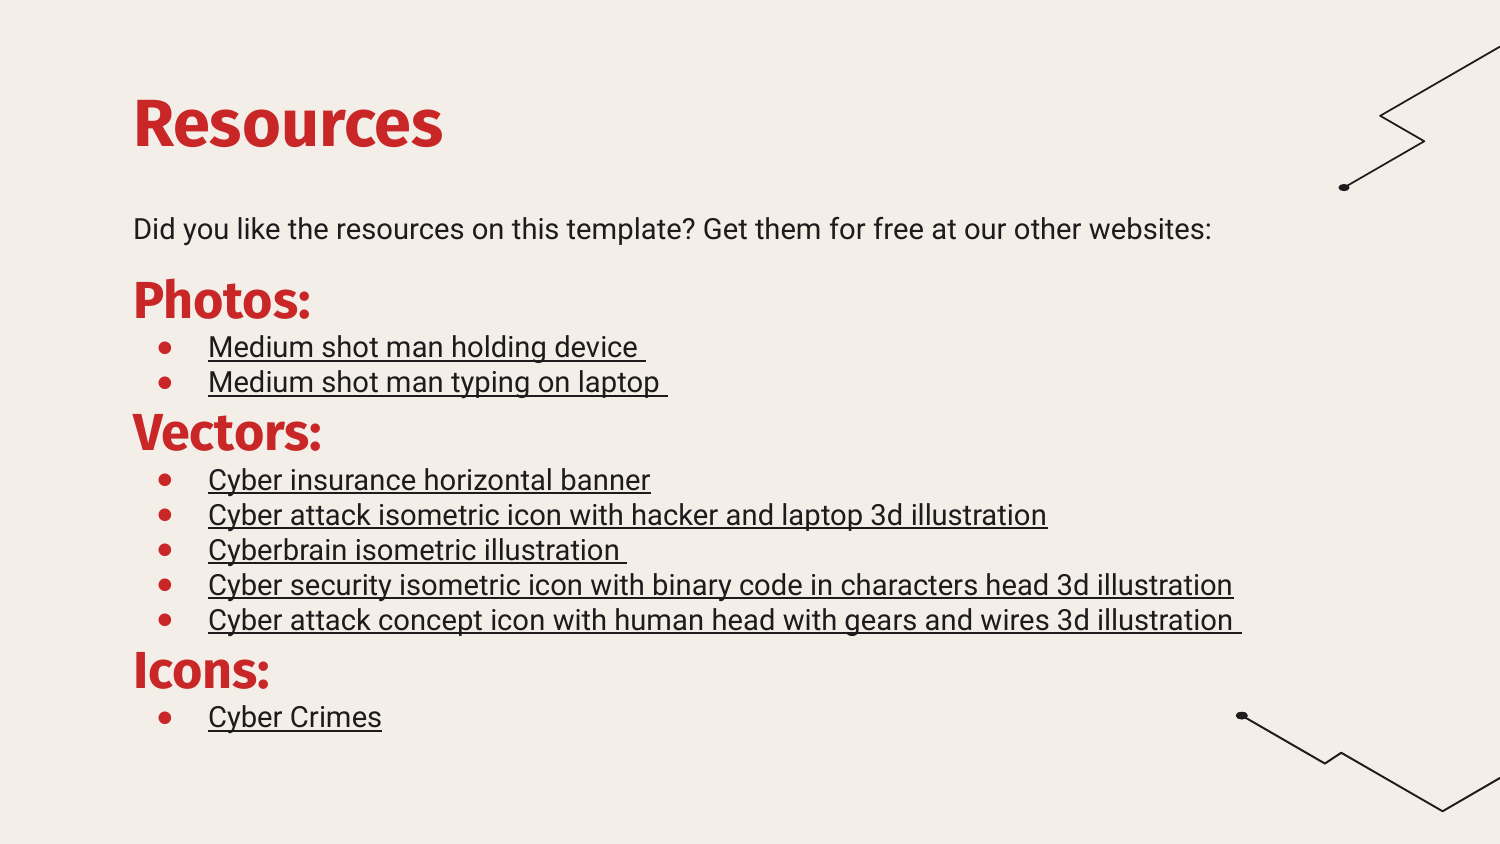

# Resources
Did you like the resources on this template? Get them for free at our other websites:
Photos:
Medium shot man holding device
Medium shot man typing on laptop
Vectors:
Cyber insurance horizontal banner
Cyber attack isometric icon with hacker and laptop 3d illustration
Cyberbrain isometric illustration
Cyber security isometric icon with binary code in characters head 3d illustration
Cyber attack concept icon with human head with gears and wires 3d illustration
Icons:
Cyber Crimes